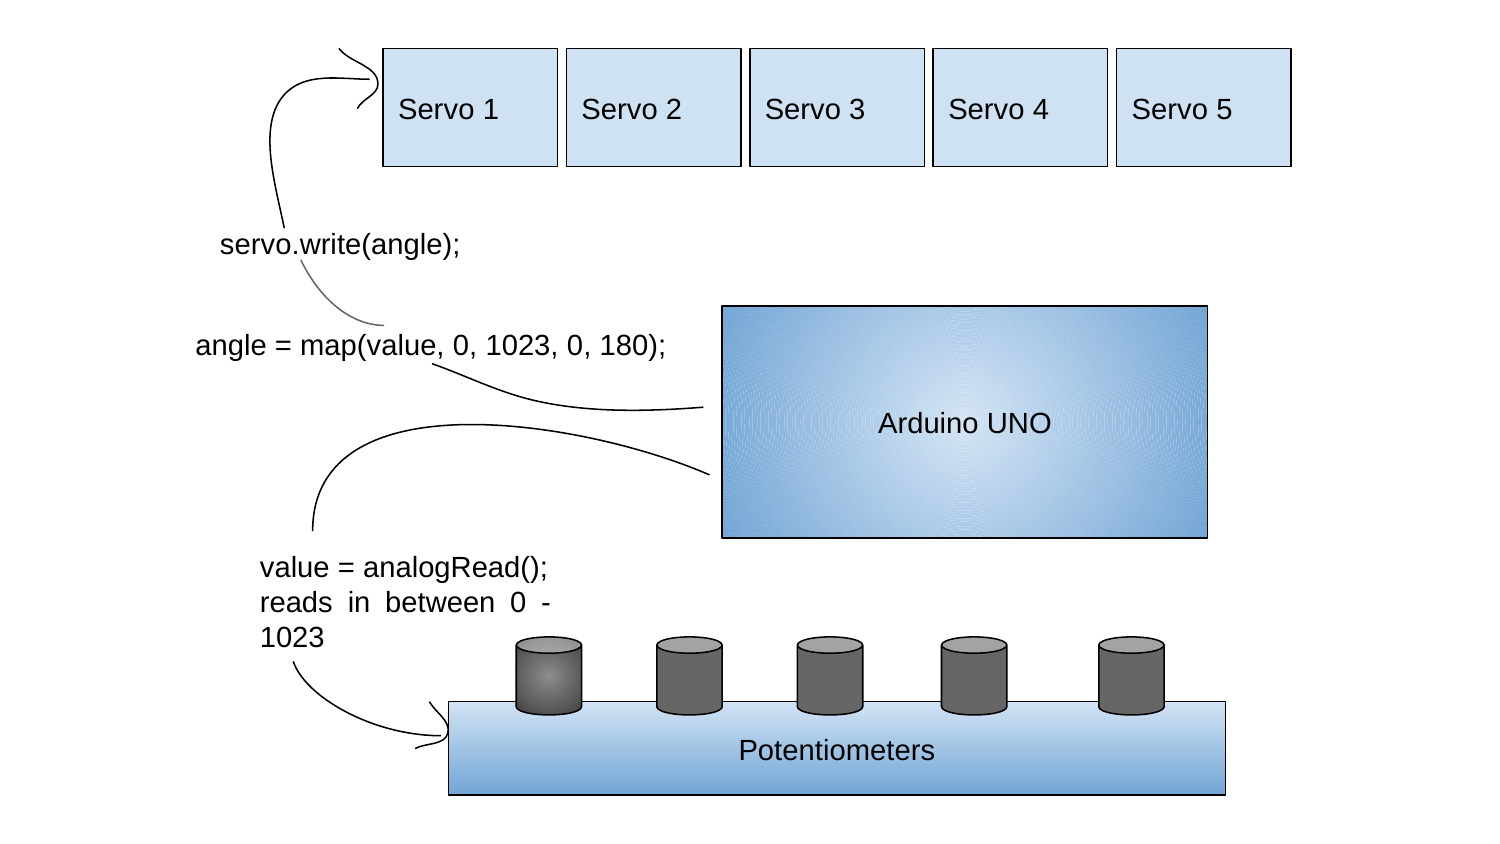

Servo 1
Servo 2
Servo 3
Servo 4
Servo 5

servo.write(angle);
Arduino UNO

value = analogRead();
reads in between 0 - 1023

Potentiometers

angle = map(value, 0, 1023, 0, 180);